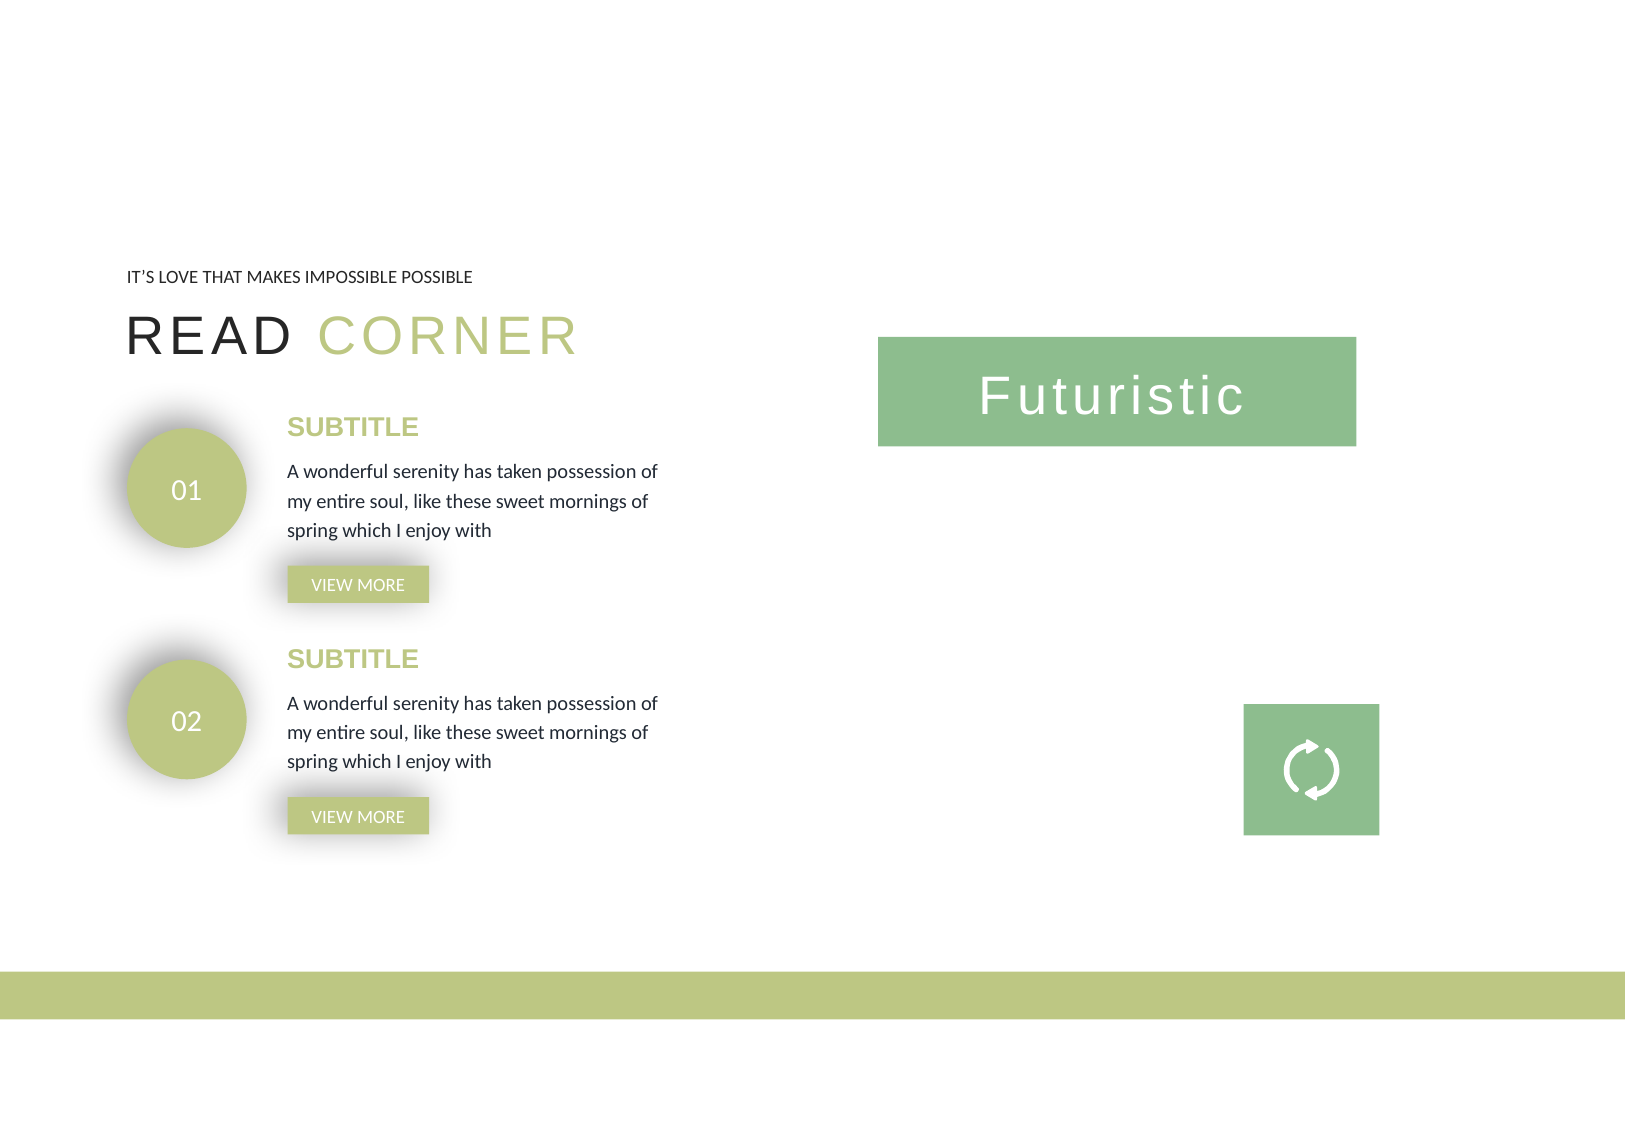

IT’S LOVE THAT MAKES IMPOSSIBLE POSSIBLE
READ CORNER

Futuristic
SUBTITLE
01
A wonderful serenity has taken possession of my entire soul, like these sweet mornings of spring which I enjoy with
VIEW MORE
SUBTITLE
02
A wonderful serenity has taken possession of my entire soul, like these sweet mornings of spring which I enjoy with

VIEW MORE